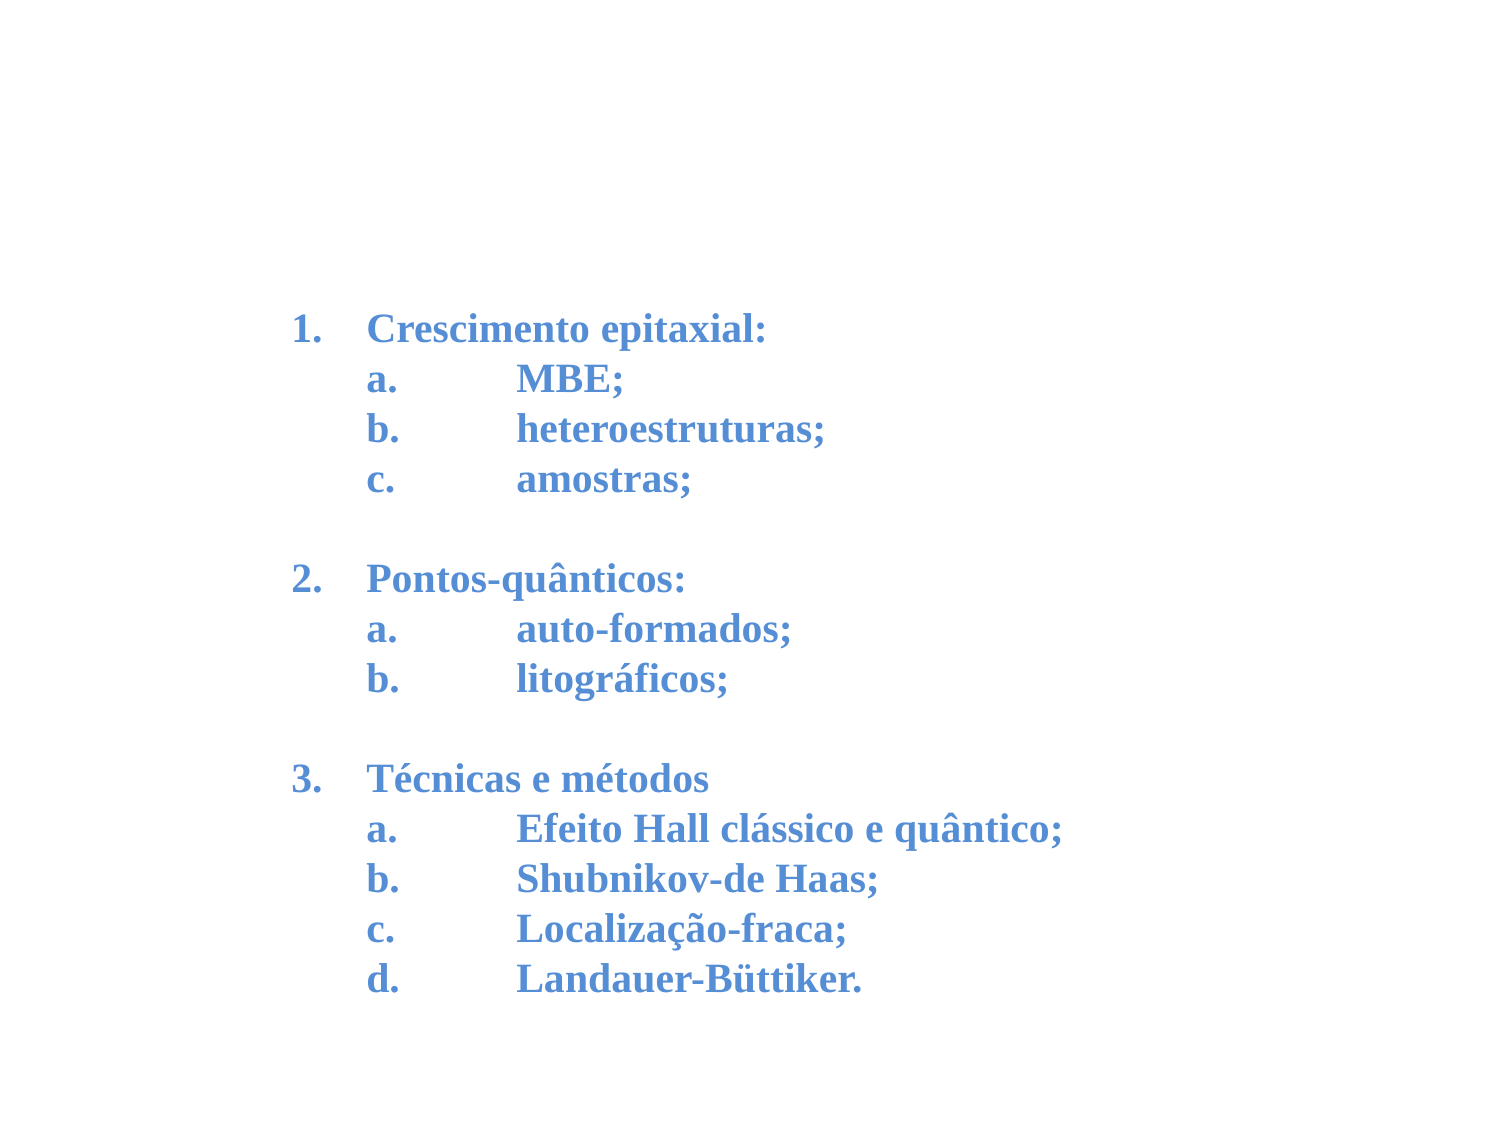

Crescimento epitaxial:
	a.	MBE;
	b.	heteroestruturas;
	c.	amostras;

2.	Pontos-quânticos:
	a.	auto-formados;
	b.	litográficos;

Técnicas e métodos
	a.	Efeito Hall clássico e quântico;
	b.	Shubnikov-de Haas;
	c.	Localização-fraca;
	d.	Landauer-Büttiker.